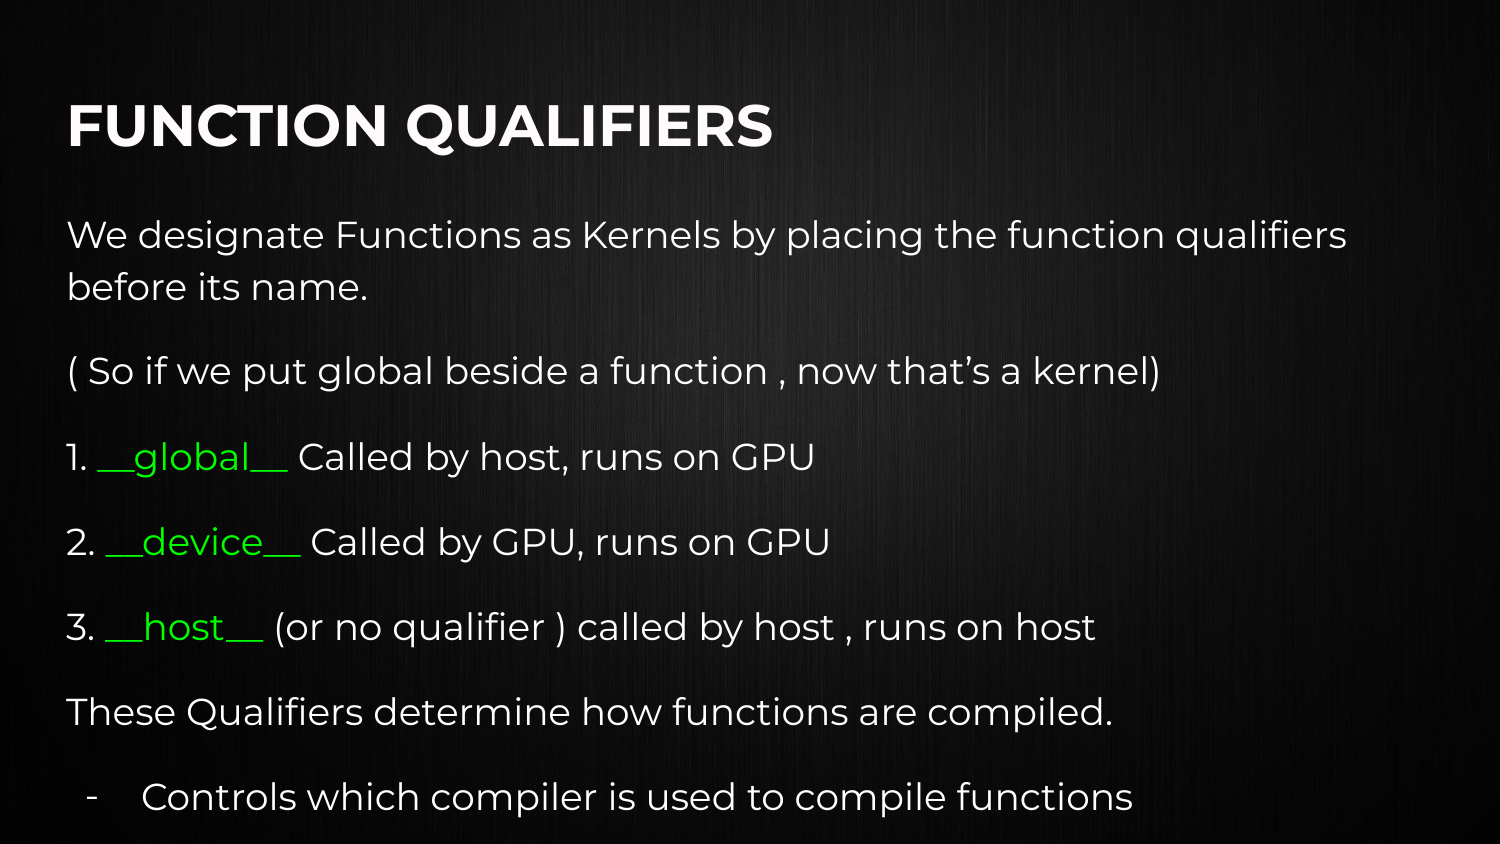

# FUNCTION QUALIFIERS
We designate Functions as Kernels by placing the function qualifiers before its name.
( So if we put global beside a function , now that’s a kernel)
1. __global__ Called by host, runs on GPU
2. __device__ Called by GPU, runs on GPU
3. __host__ (or no qualifier ) called by host , runs on host
These Qualifiers determine how functions are compiled.
Controls which compiler is used to compile functions